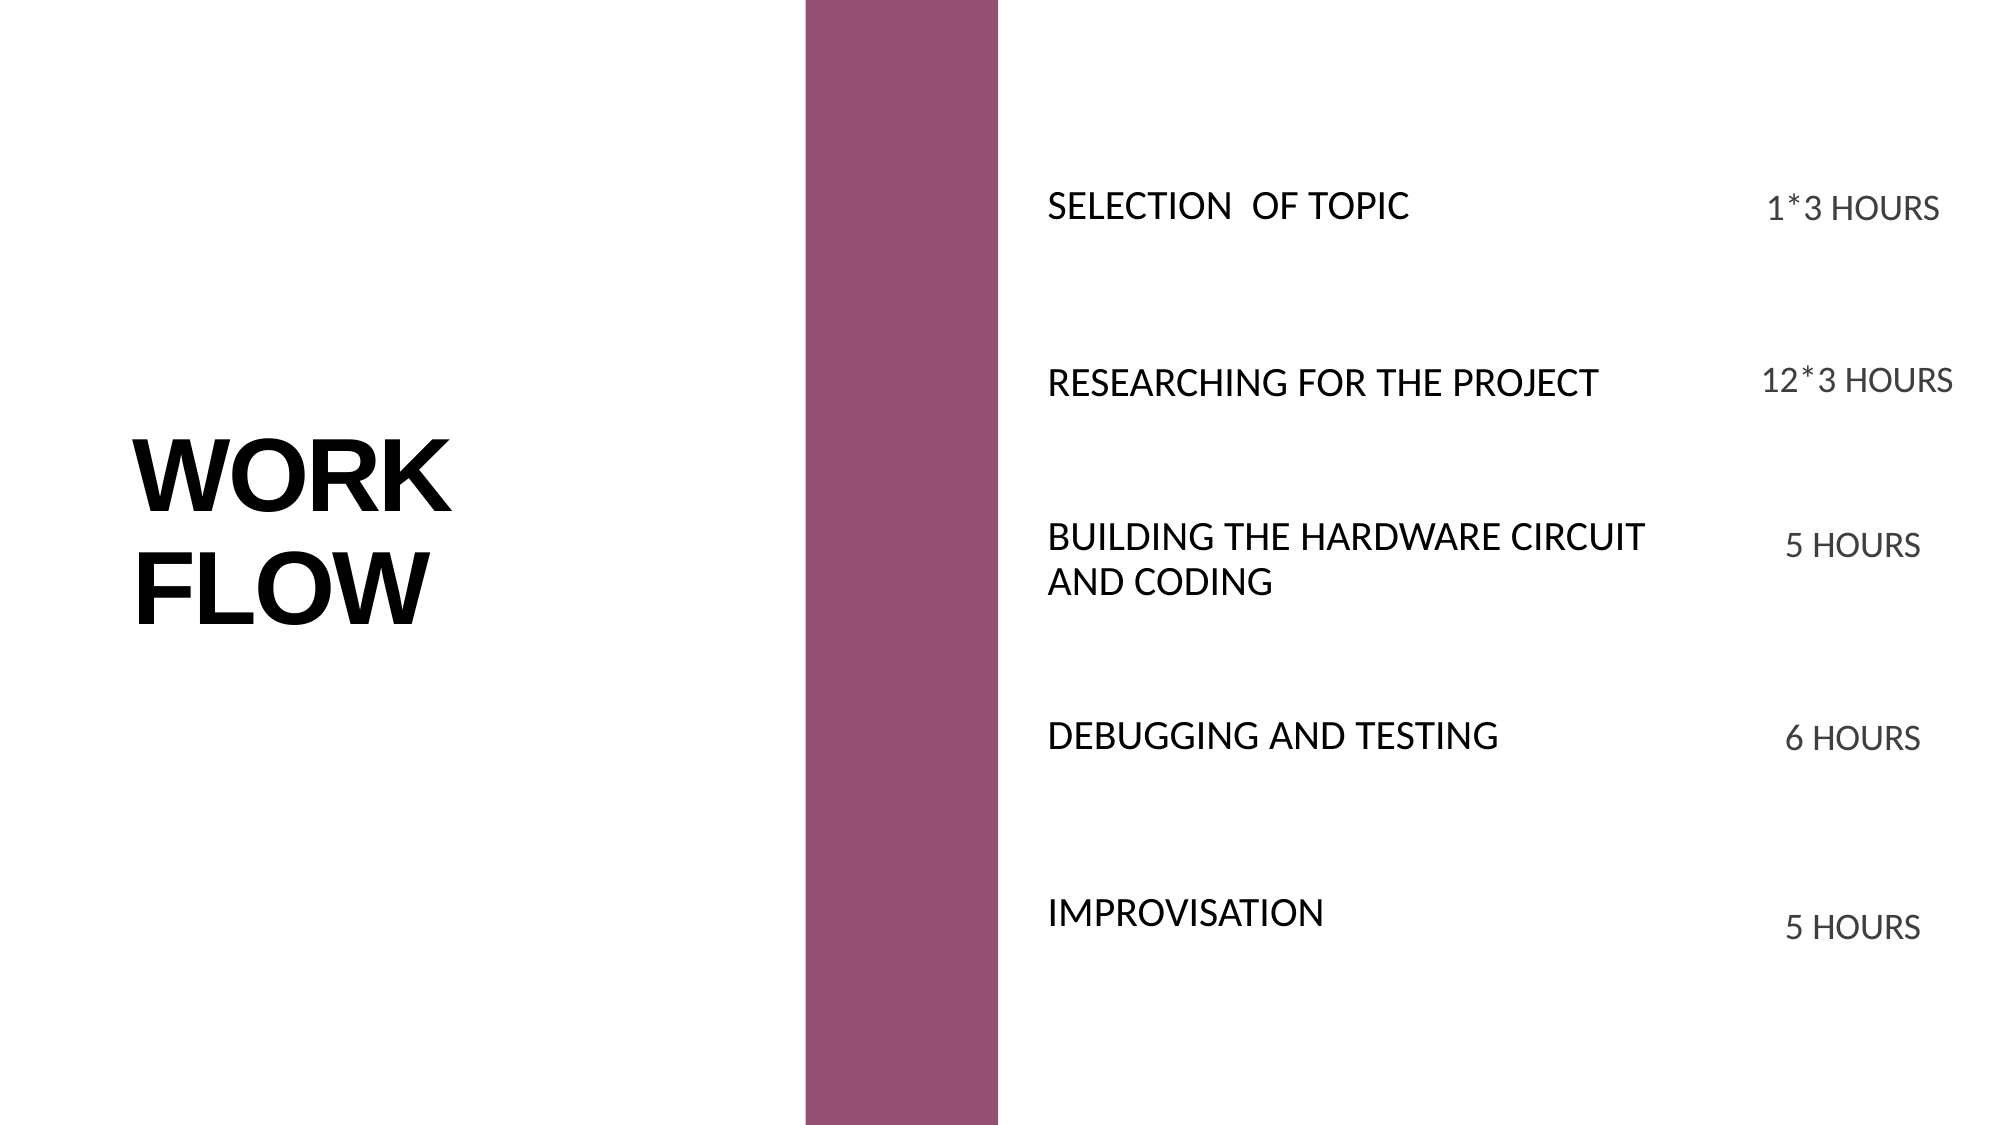

SELECTION  OF TOPIC
1*3 HOURS

RESEARCHING FOR THE PROJECT
12*3 HOURS
# WORK FLOW

BUILDING THE HARDWARE CIRCUIT AND CODING
5 HOURS

DEBUGGING AND TESTING
6 HOURS

IMPROVISATION
5 HOURS